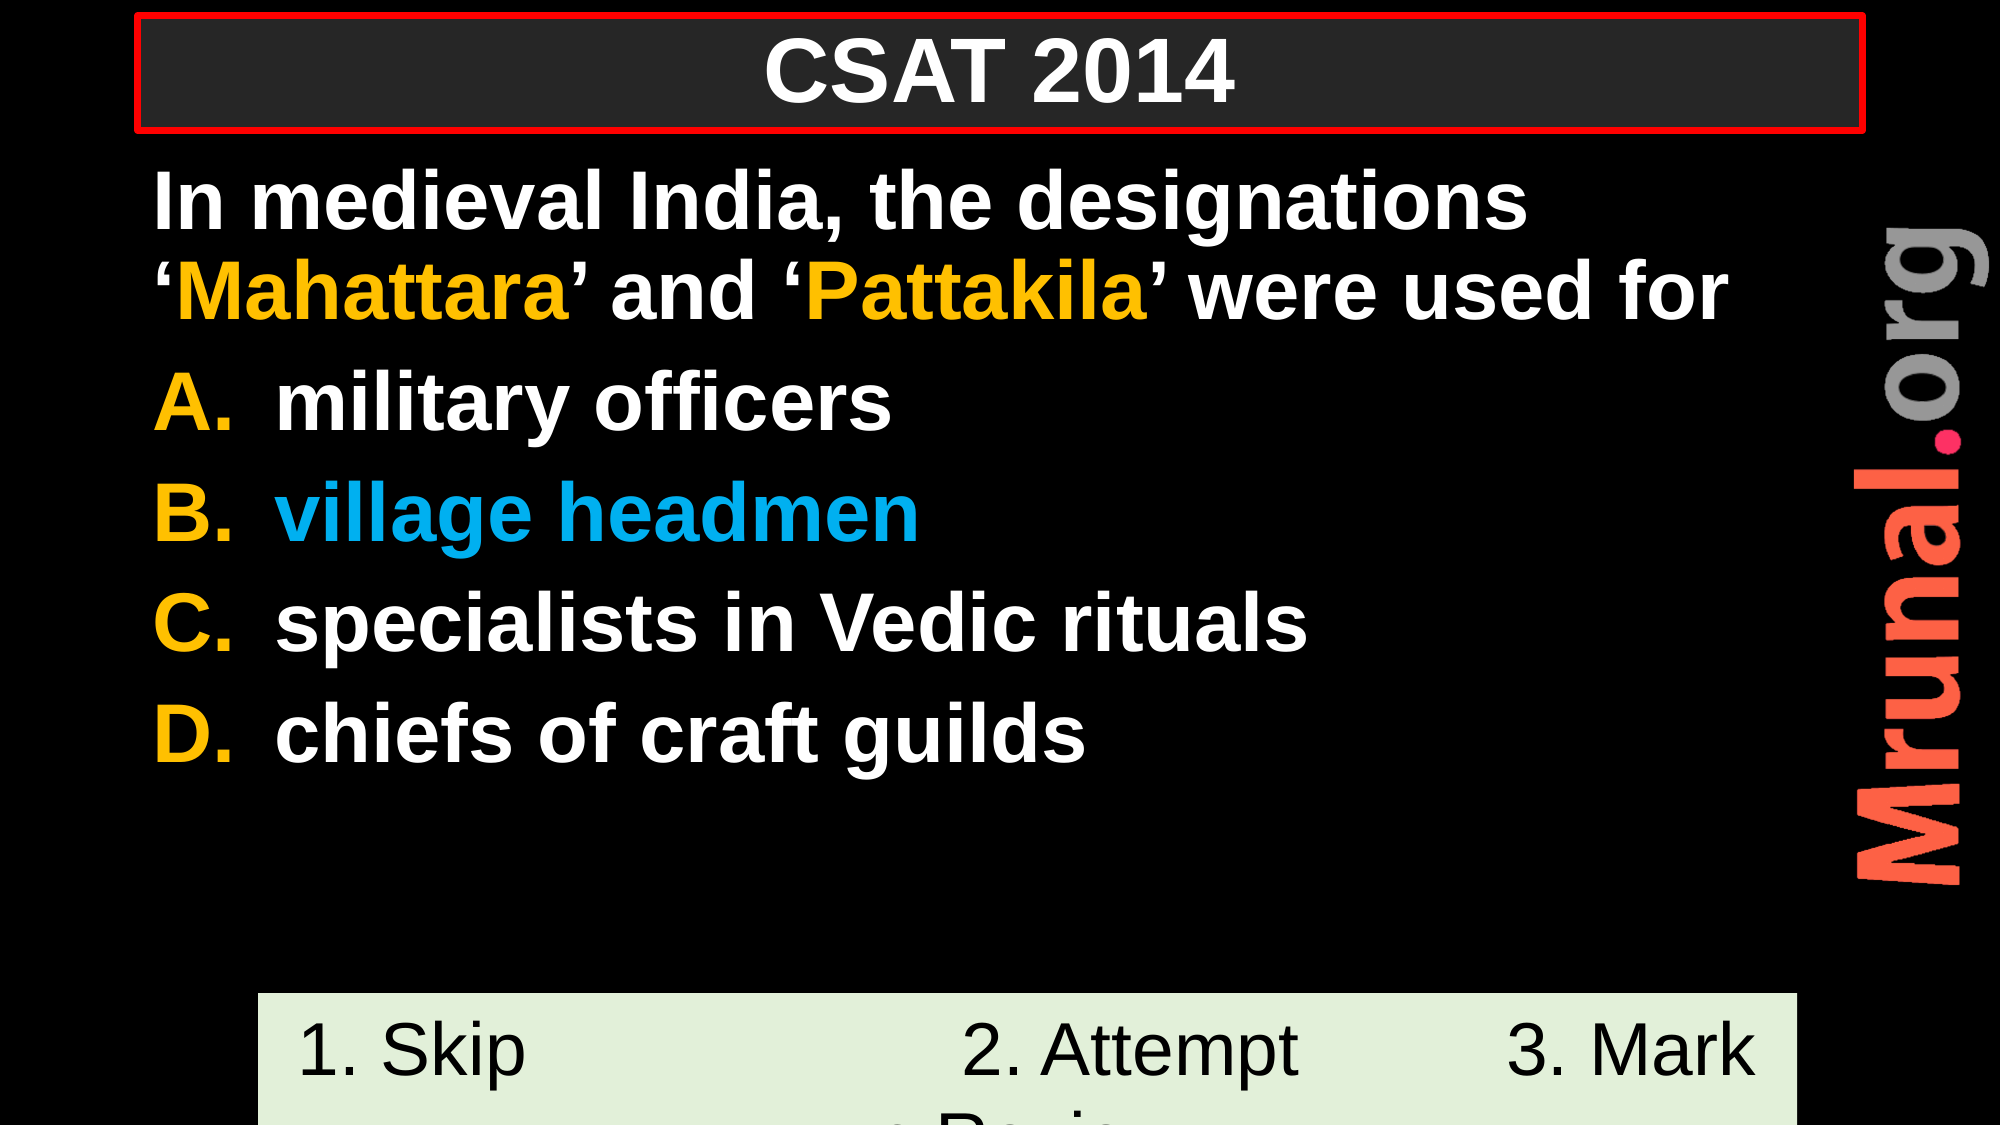

# CSAT 2014
In medieval India, the designations ‘Mahattara’ and ‘Pattakila’ were used for
military officers
village headmen
specialists in Vedic rituals
chiefs of craft guilds